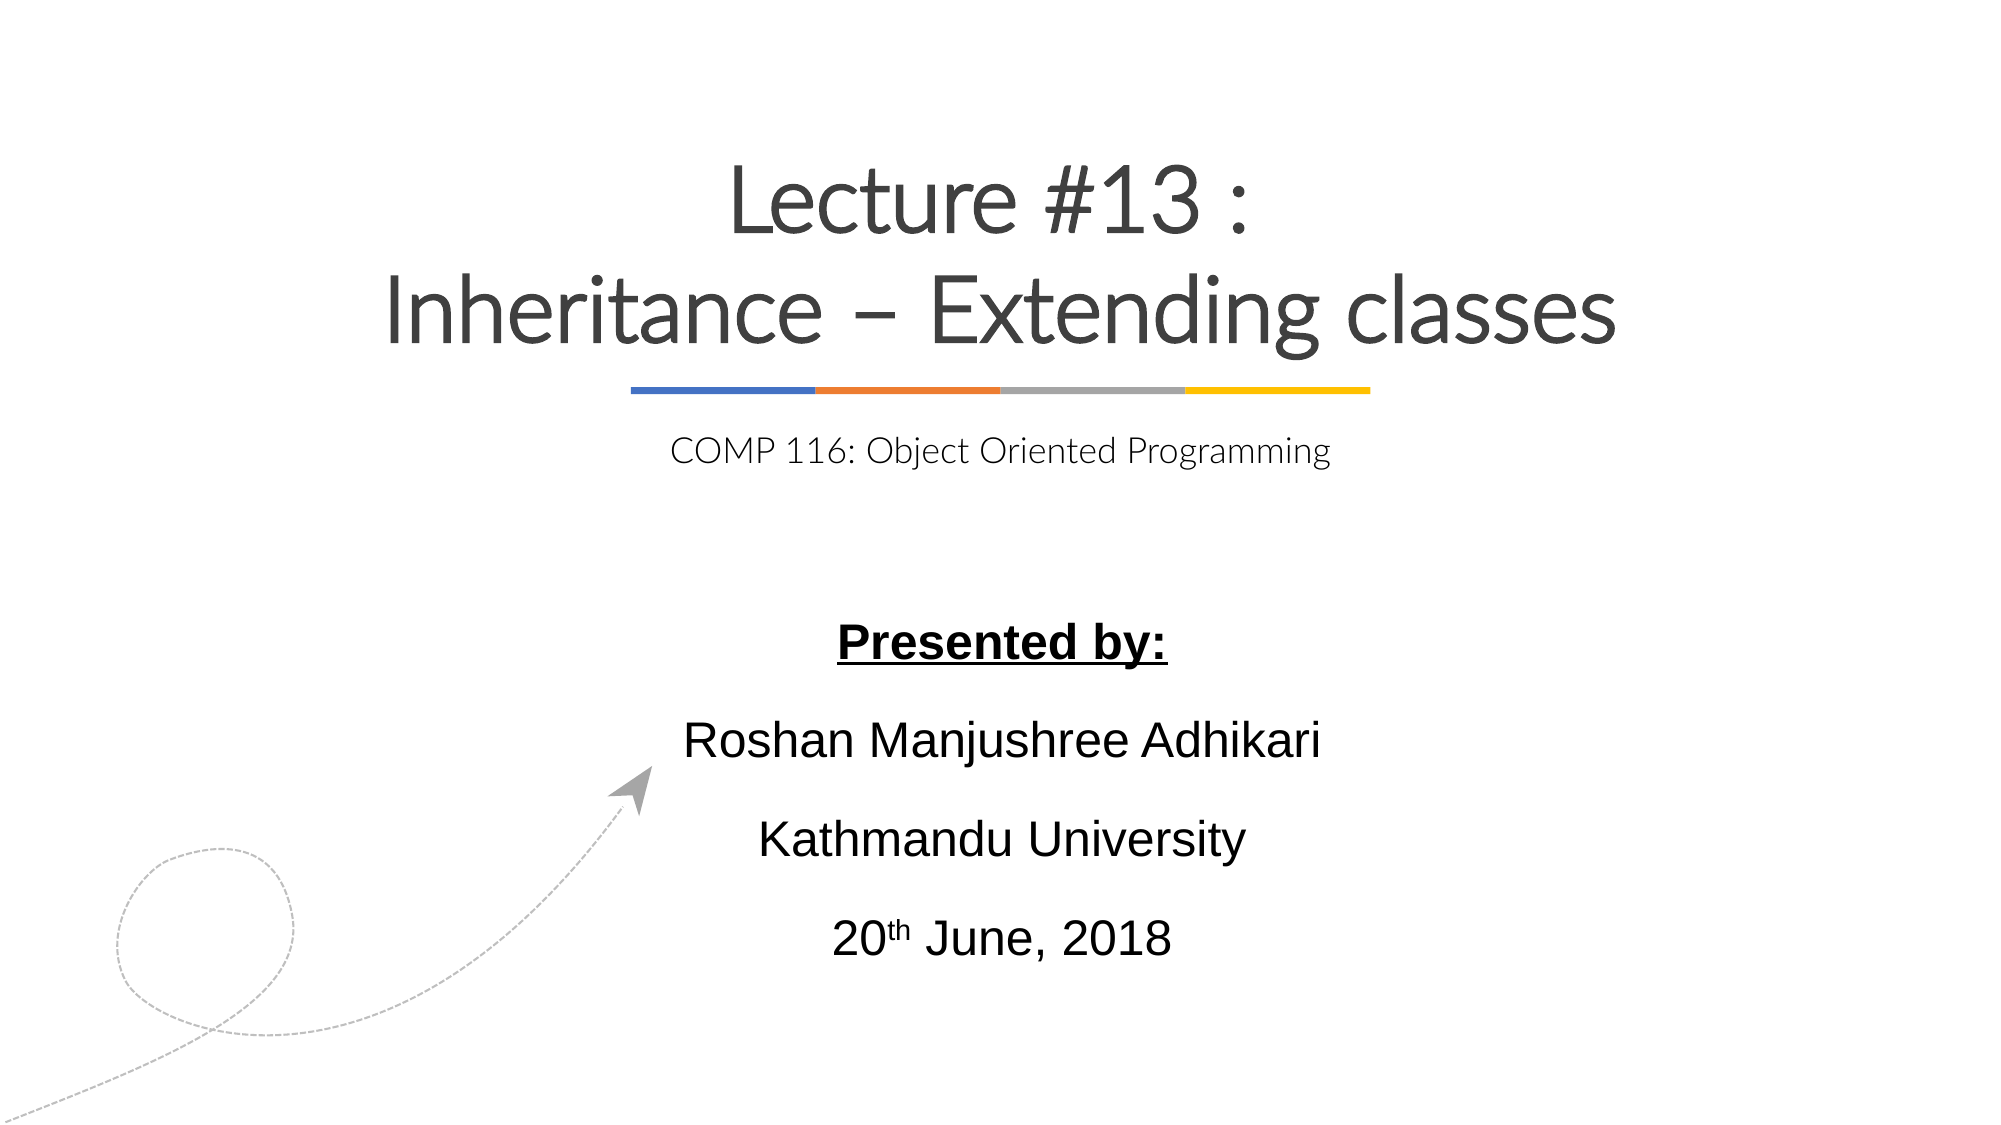

Lecture #13 :
Inheritance – Extending classes
COMP 116: Object Oriented Programming
Presented by:
Roshan Manjushree Adhikari
Kathmandu University
20th June, 2018